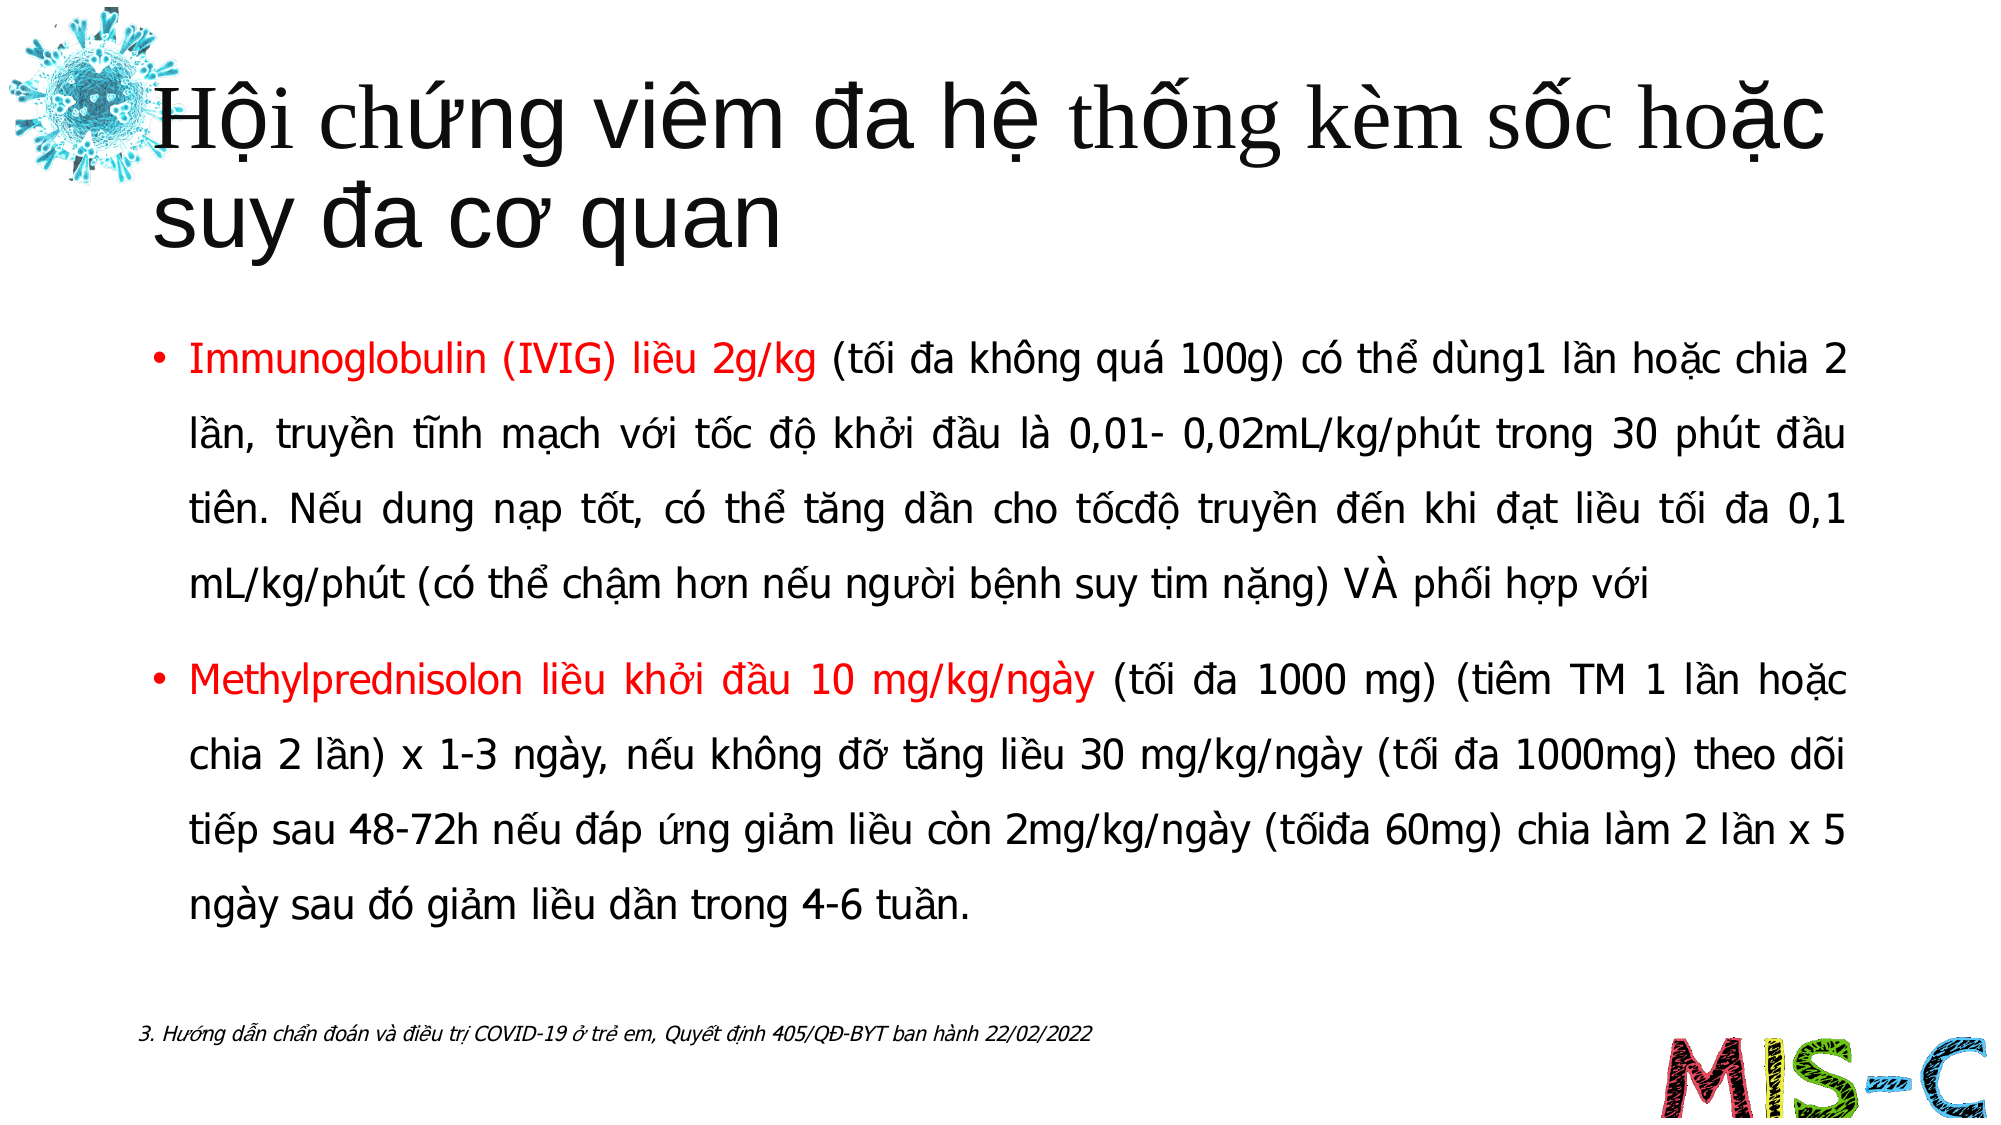

# Hội chứng viêm đa hệ thống kèm sốc hoặc suy đa cơ quan
Immunoglobulin (IVIG) liều 2g/kg (tối đa không quá 100g) có thể dùng1 lần hoặc chia 2 lần, truyền tĩnh mạch với tốc độ khởi đầu là 0,01- 0,02mL/kg/phút trong 30 phút đầu tiên. Nếu dung nạp tốt, có thể tăng dần cho tốcđộ truyền đến khi đạt liều tối đa 0,1 mL/kg/phút (có thể chậm hơn nếu người bệnh suy tim nặng) VÀ phối hợp với
Methylprednisolon liều khởi đầu 10 mg/kg/ngày (tối đa 1000 mg) (tiêm TM 1 lần hoặc chia 2 lần) x 1-3 ngày, nếu không đỡ tăng liều 30 mg/kg/ngày (tối đa 1000mg) theo dõi tiếp sau 48-72h nếu đáp ứng giảm liều còn 2mg/kg/ngày (tốiđa 60mg) chia làm 2 lần x 5 ngày sau đó giảm liều dần trong 4-6 tuần.
3. Hướng dẫn chẩn đoán và điều trị COVID-19 ở trẻ em, Quyết định 405/QĐ-BYT ban hành 22/02/2022